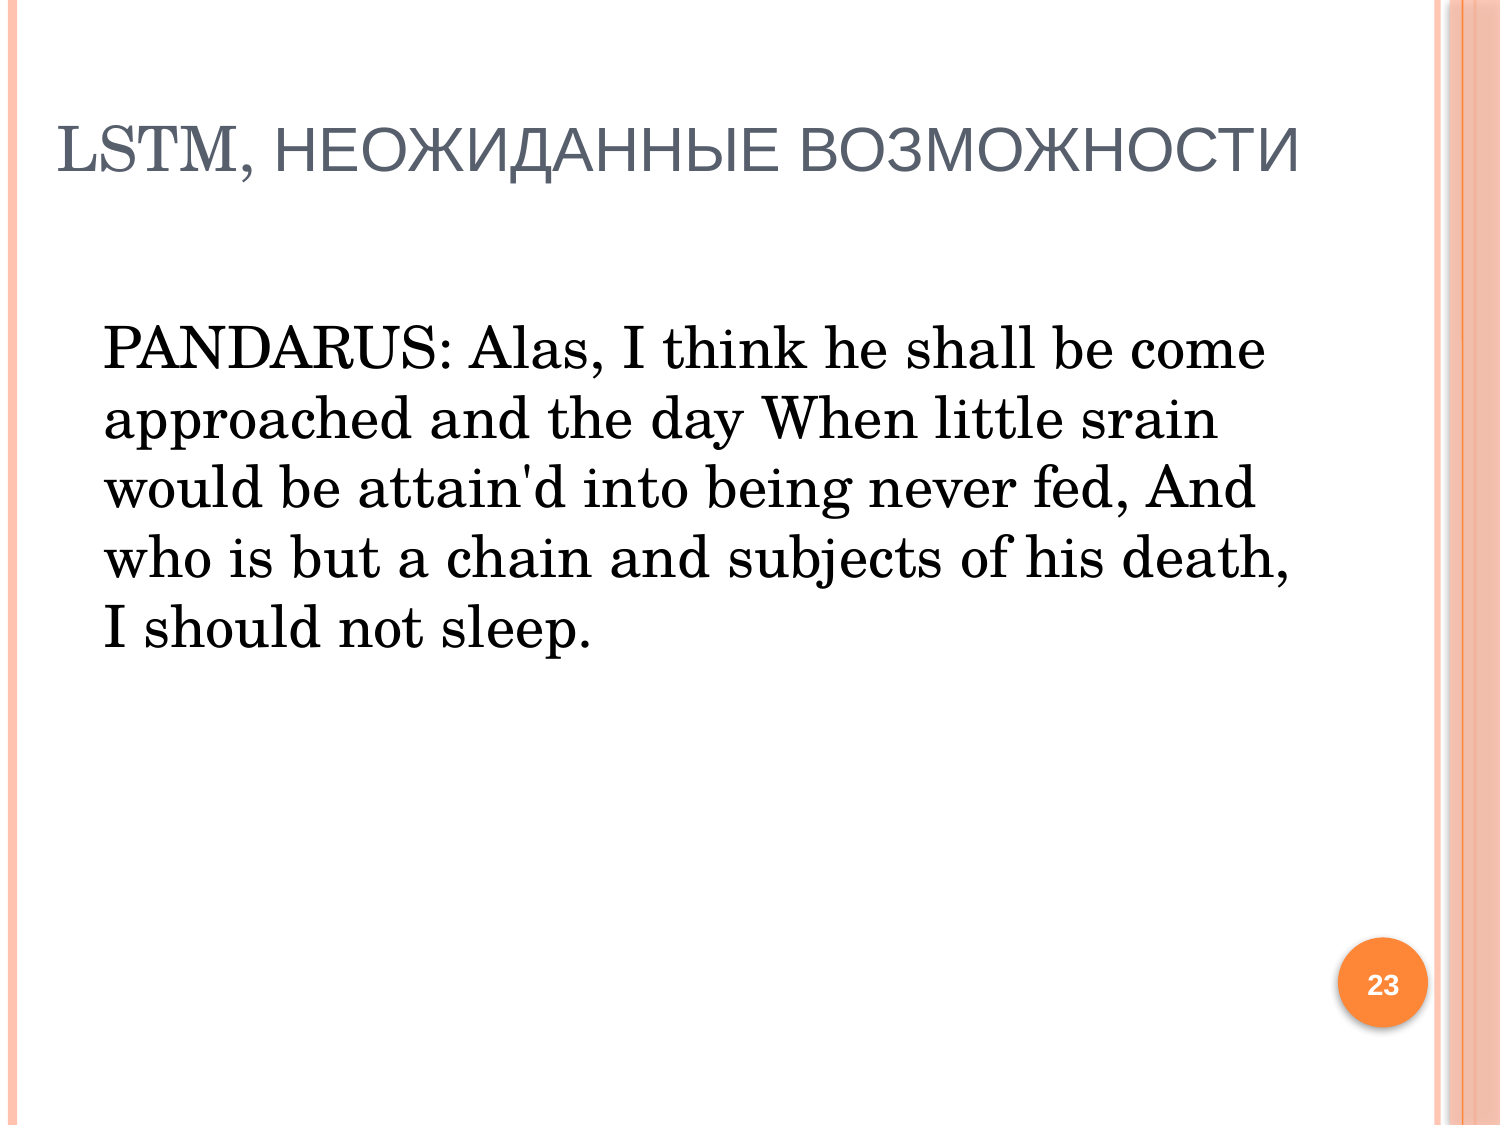

# LSTM, неожиданные возможности
PANDARUS: Alas, I think he shall be come approached and the day When little srain would be attain'd into being never fed, And who is but a chain and subjects of his death, I should not sleep.
23